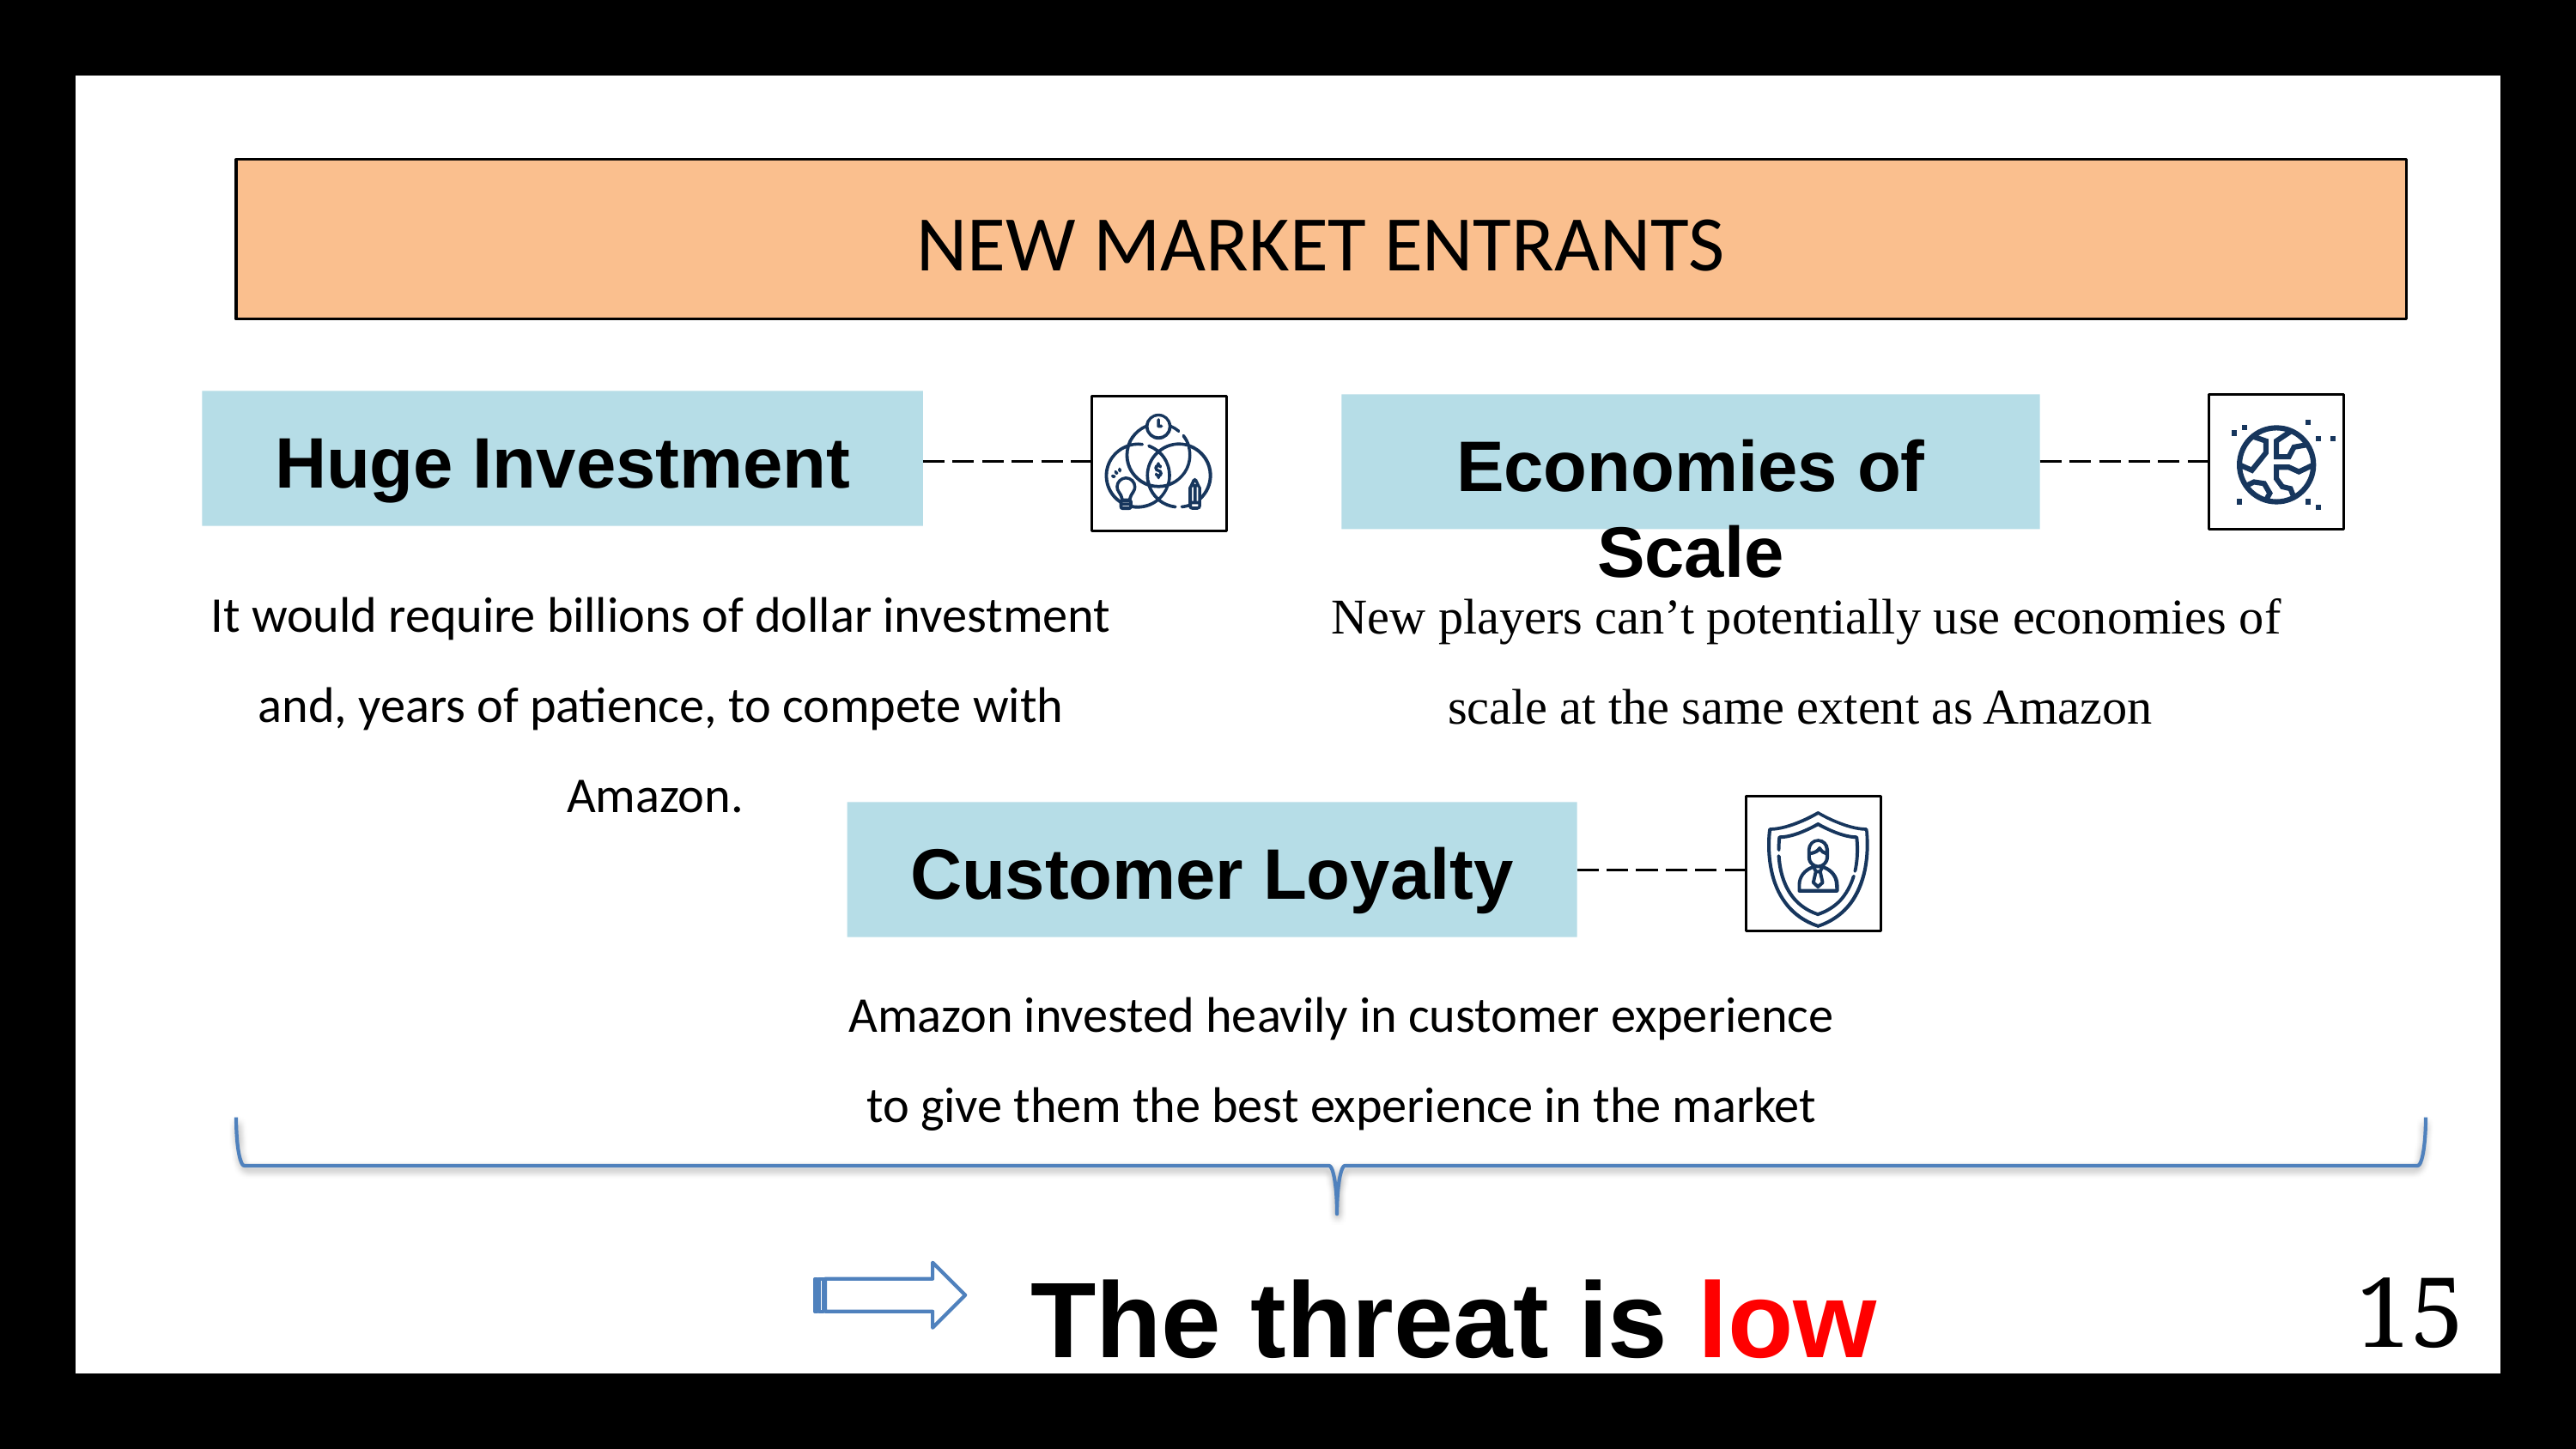

NEW MARKET ENTRANTS
Huge Investment
Economies of Scale

It would require billions of dollar investment and, years of patience, to compete with Amazon.
New players can’t potentially use economies of scale at the same extent as Amazon

Customer Loyalty

Amazon invested heavily in customer experience to give them the best experience in the market
The threat is low
15